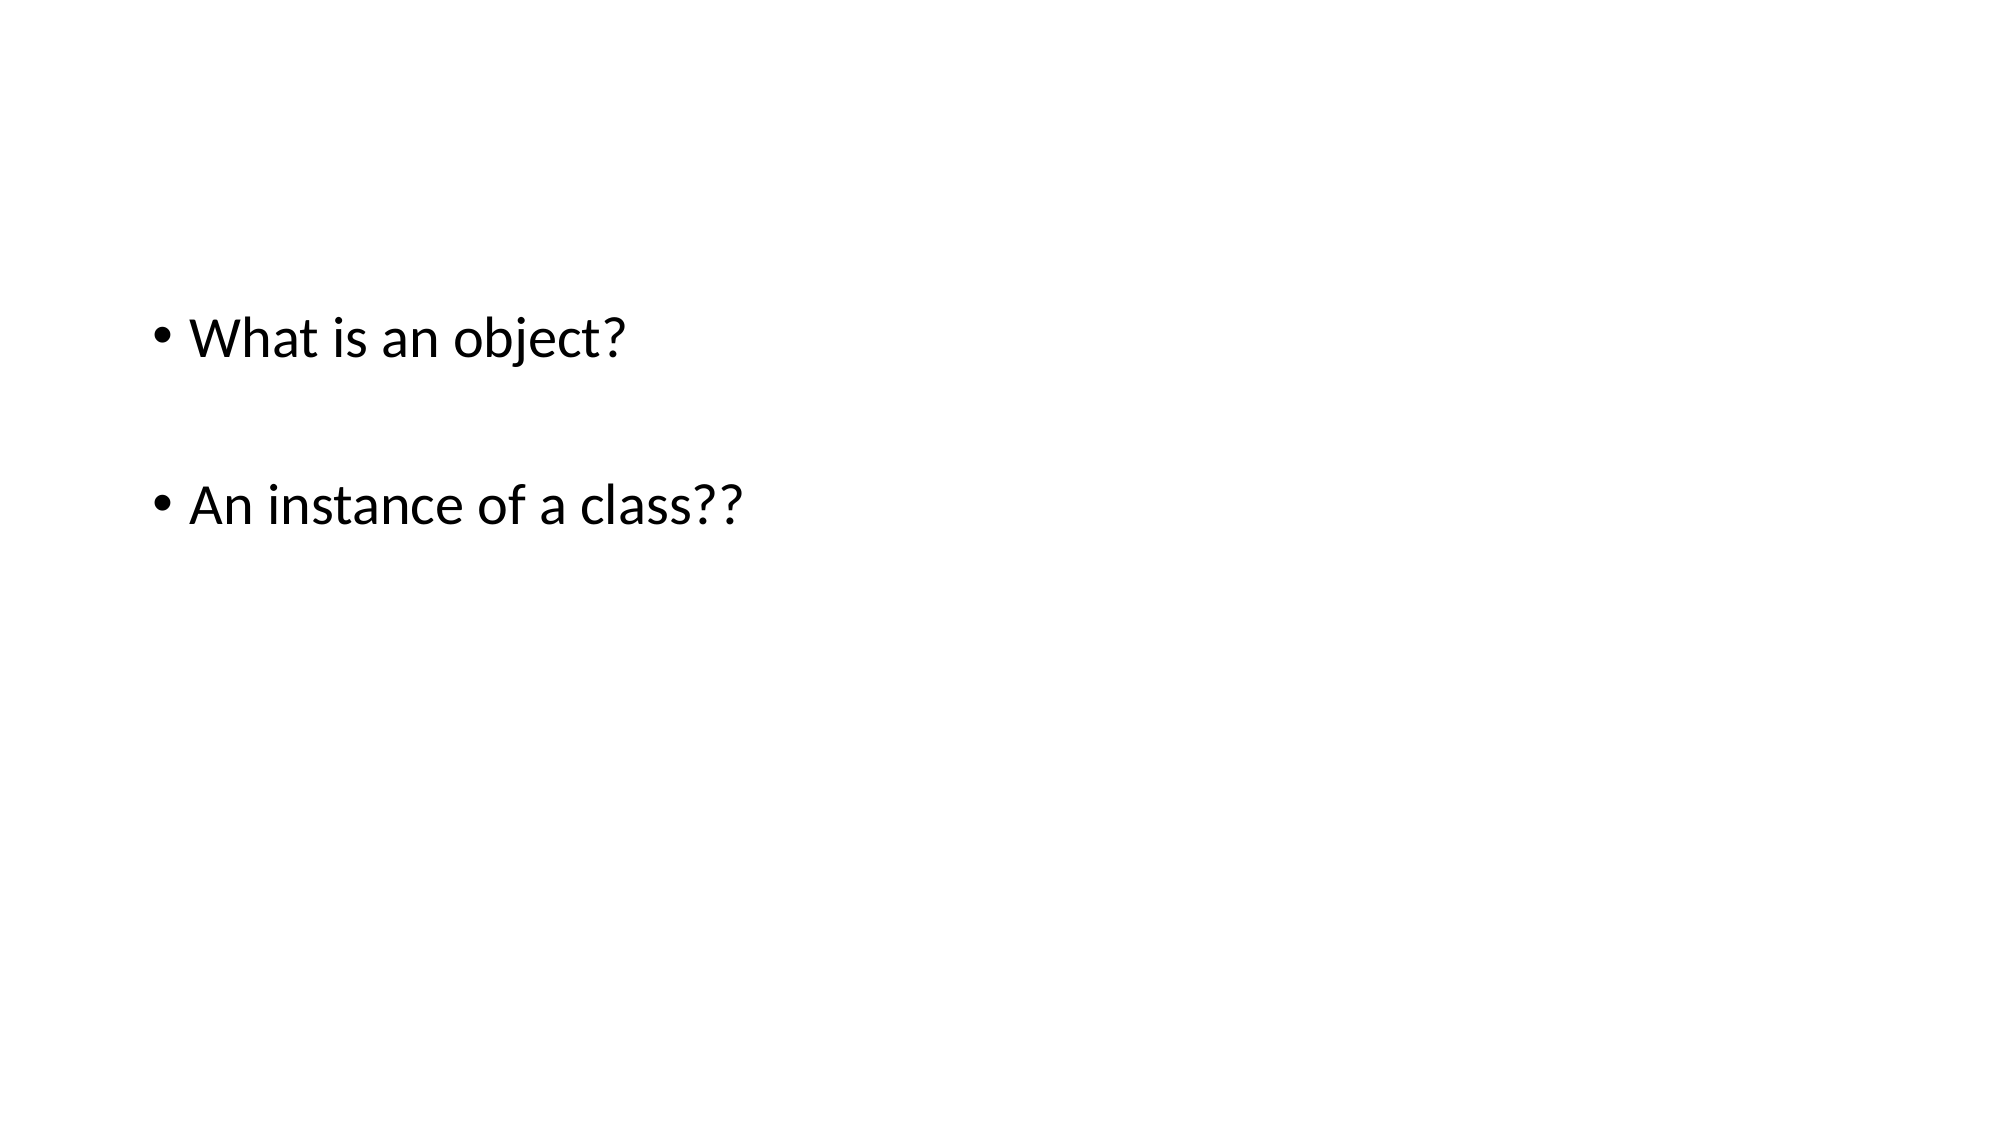

#
What is an object?

An instance of a class??